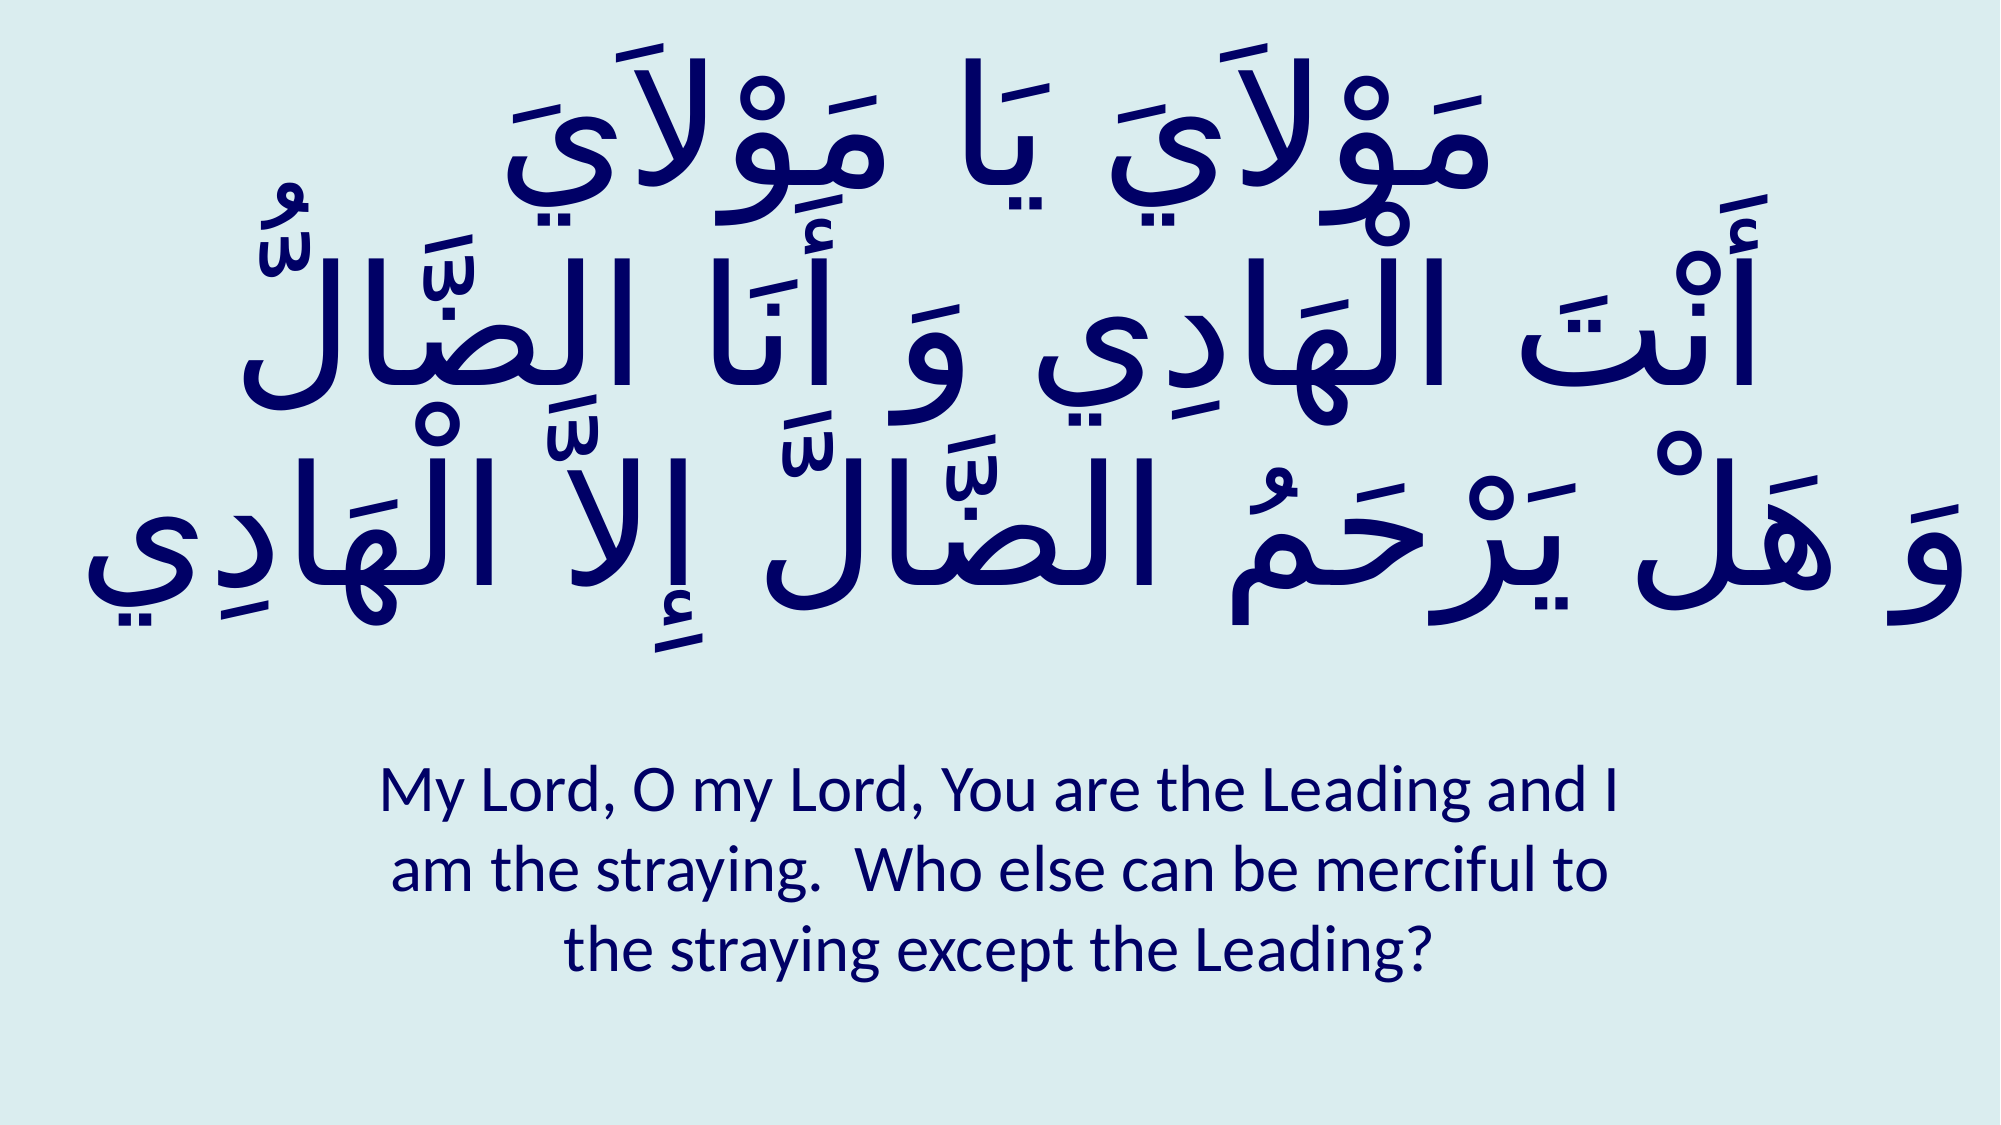

# مَوْلاَيَ يَا مَوْلاَيَ أَنْتَ الْهَادِي وَ أَنَا الضَّالُّ وَ هَلْ يَرْحَمُ الضَّالَّ إِلاَّ الْهَادِي‏
My Lord, O my Lord, You are the Leading and I am the straying.  Who else can be merciful to the straying except the Leading?